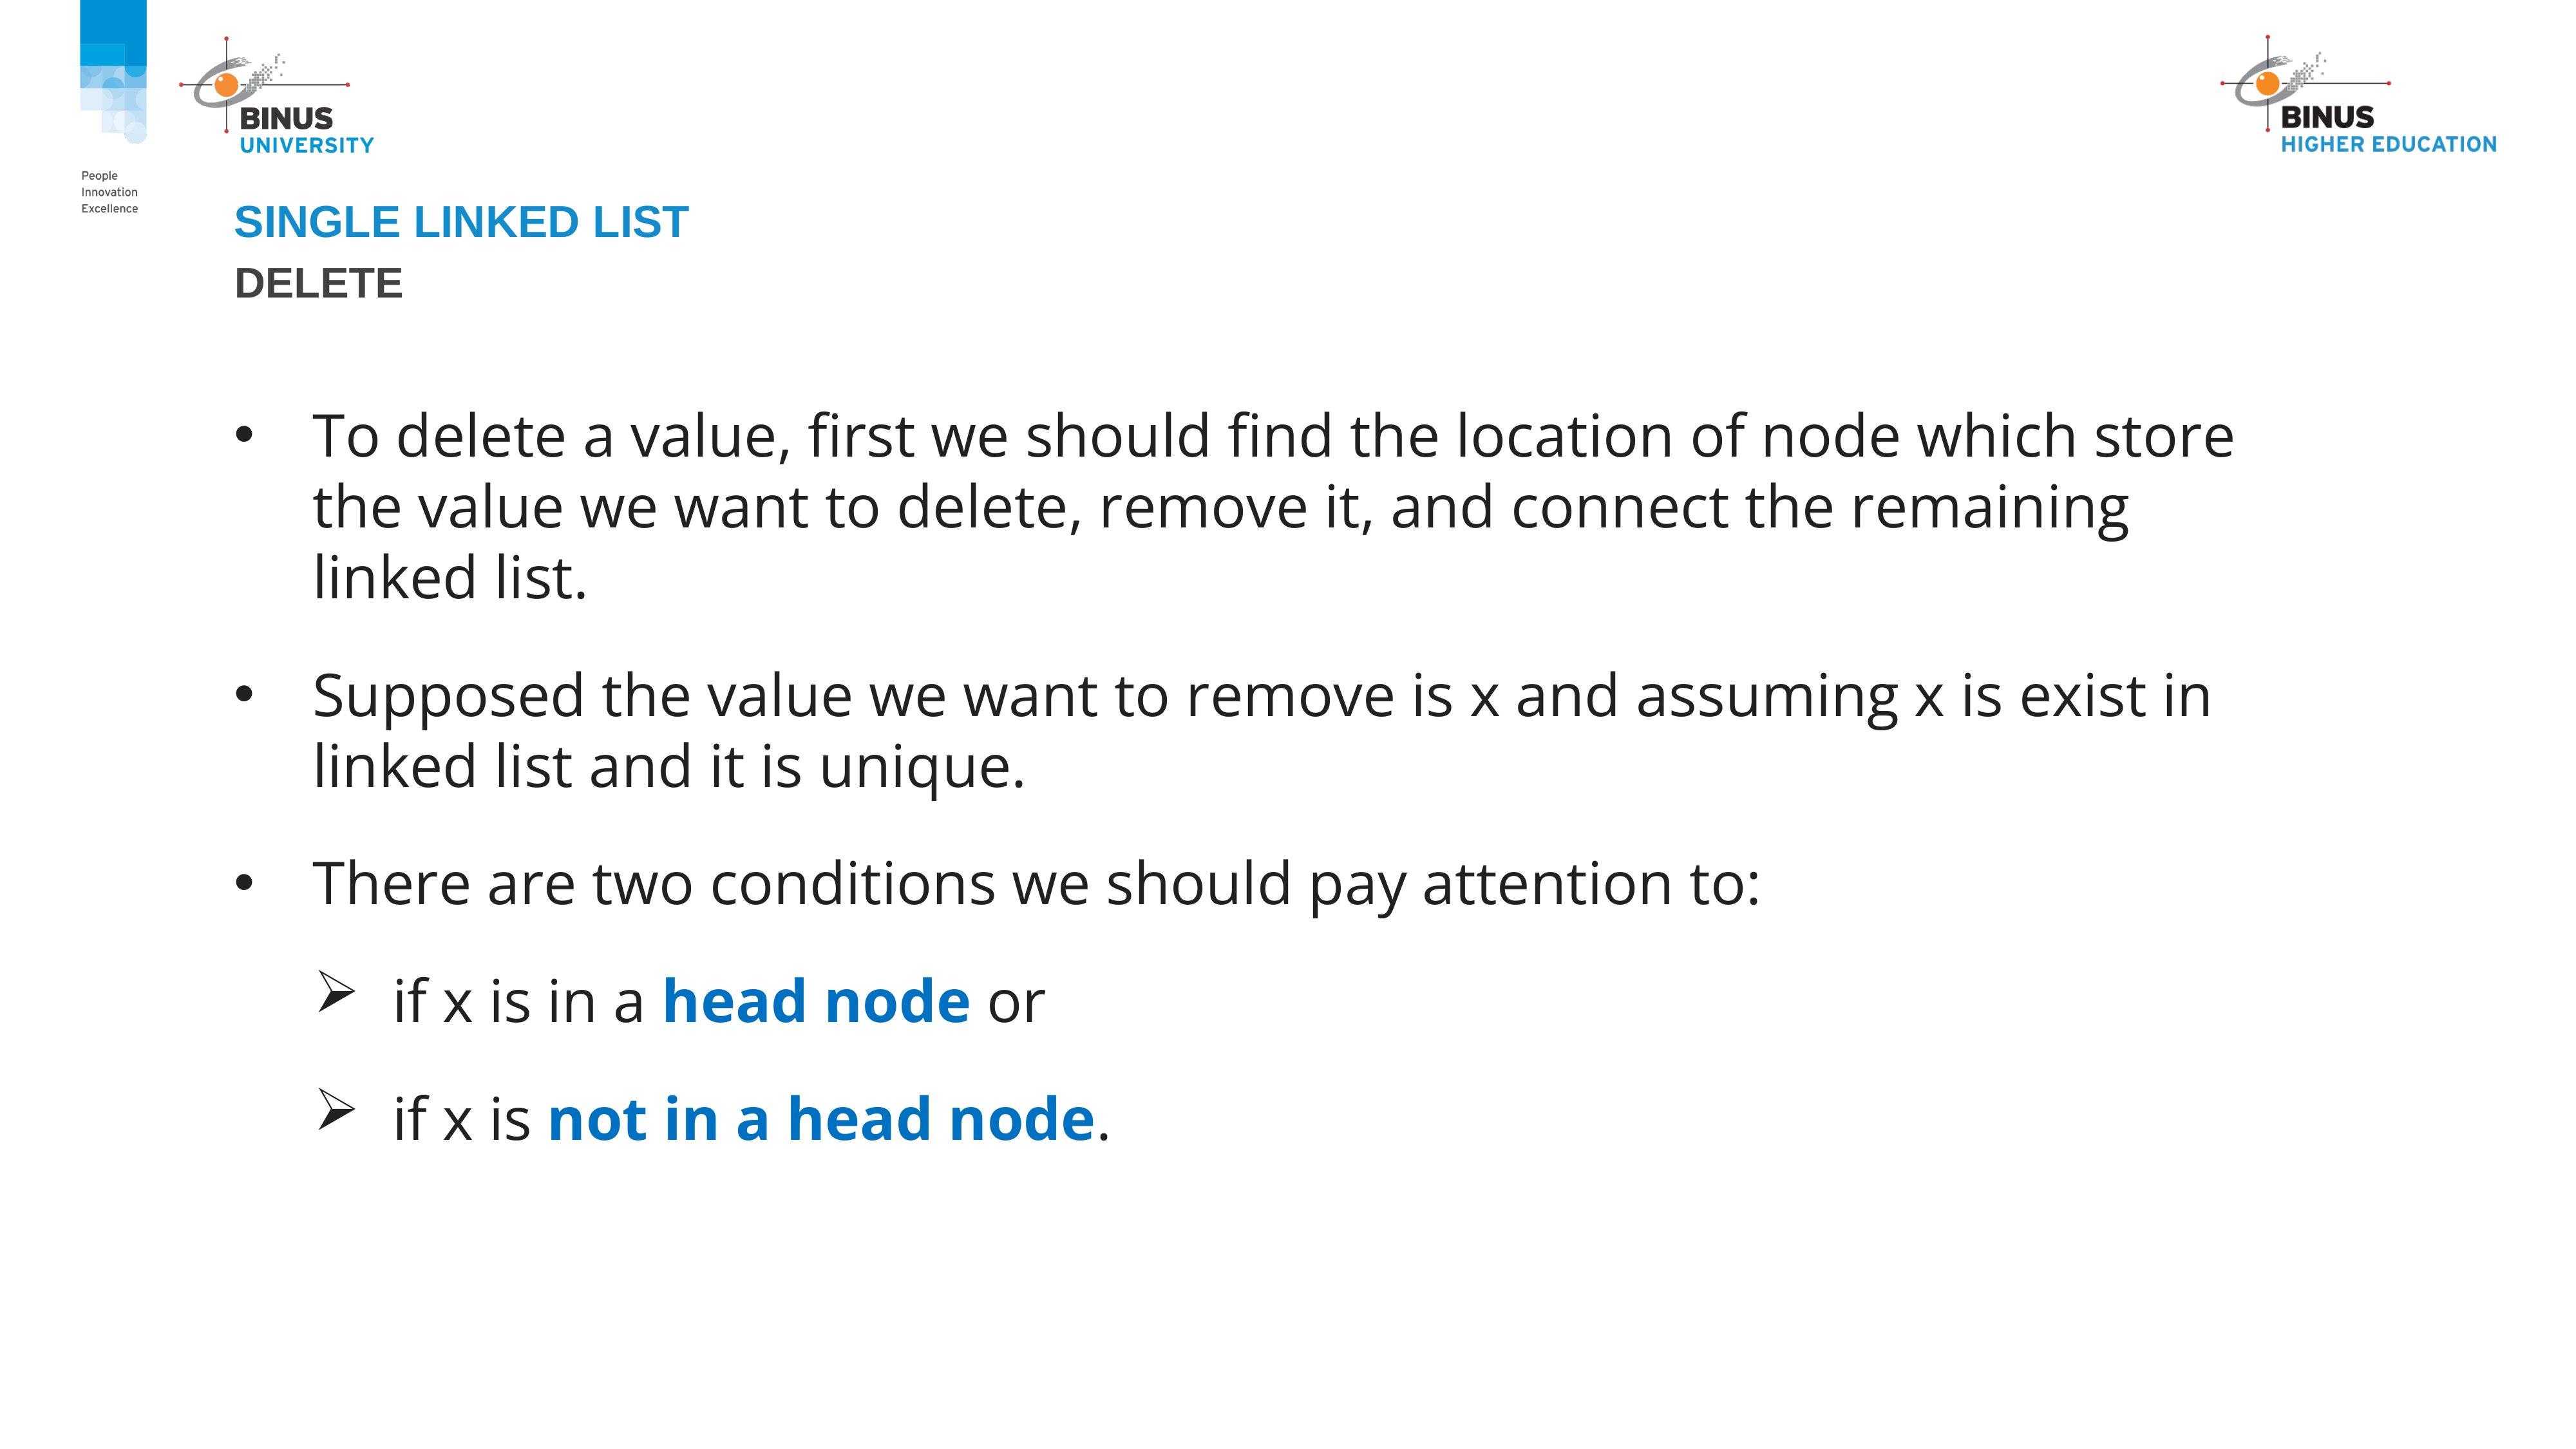

# Single Linked list
delete
To delete a value, first we should find the location of node which store the value we want to delete, remove it, and connect the remaining linked list.
Supposed the value we want to remove is x and assuming x is exist in linked list and it is unique.
There are two conditions we should pay attention to:
if x is in a head node or
if x is not in a head node.